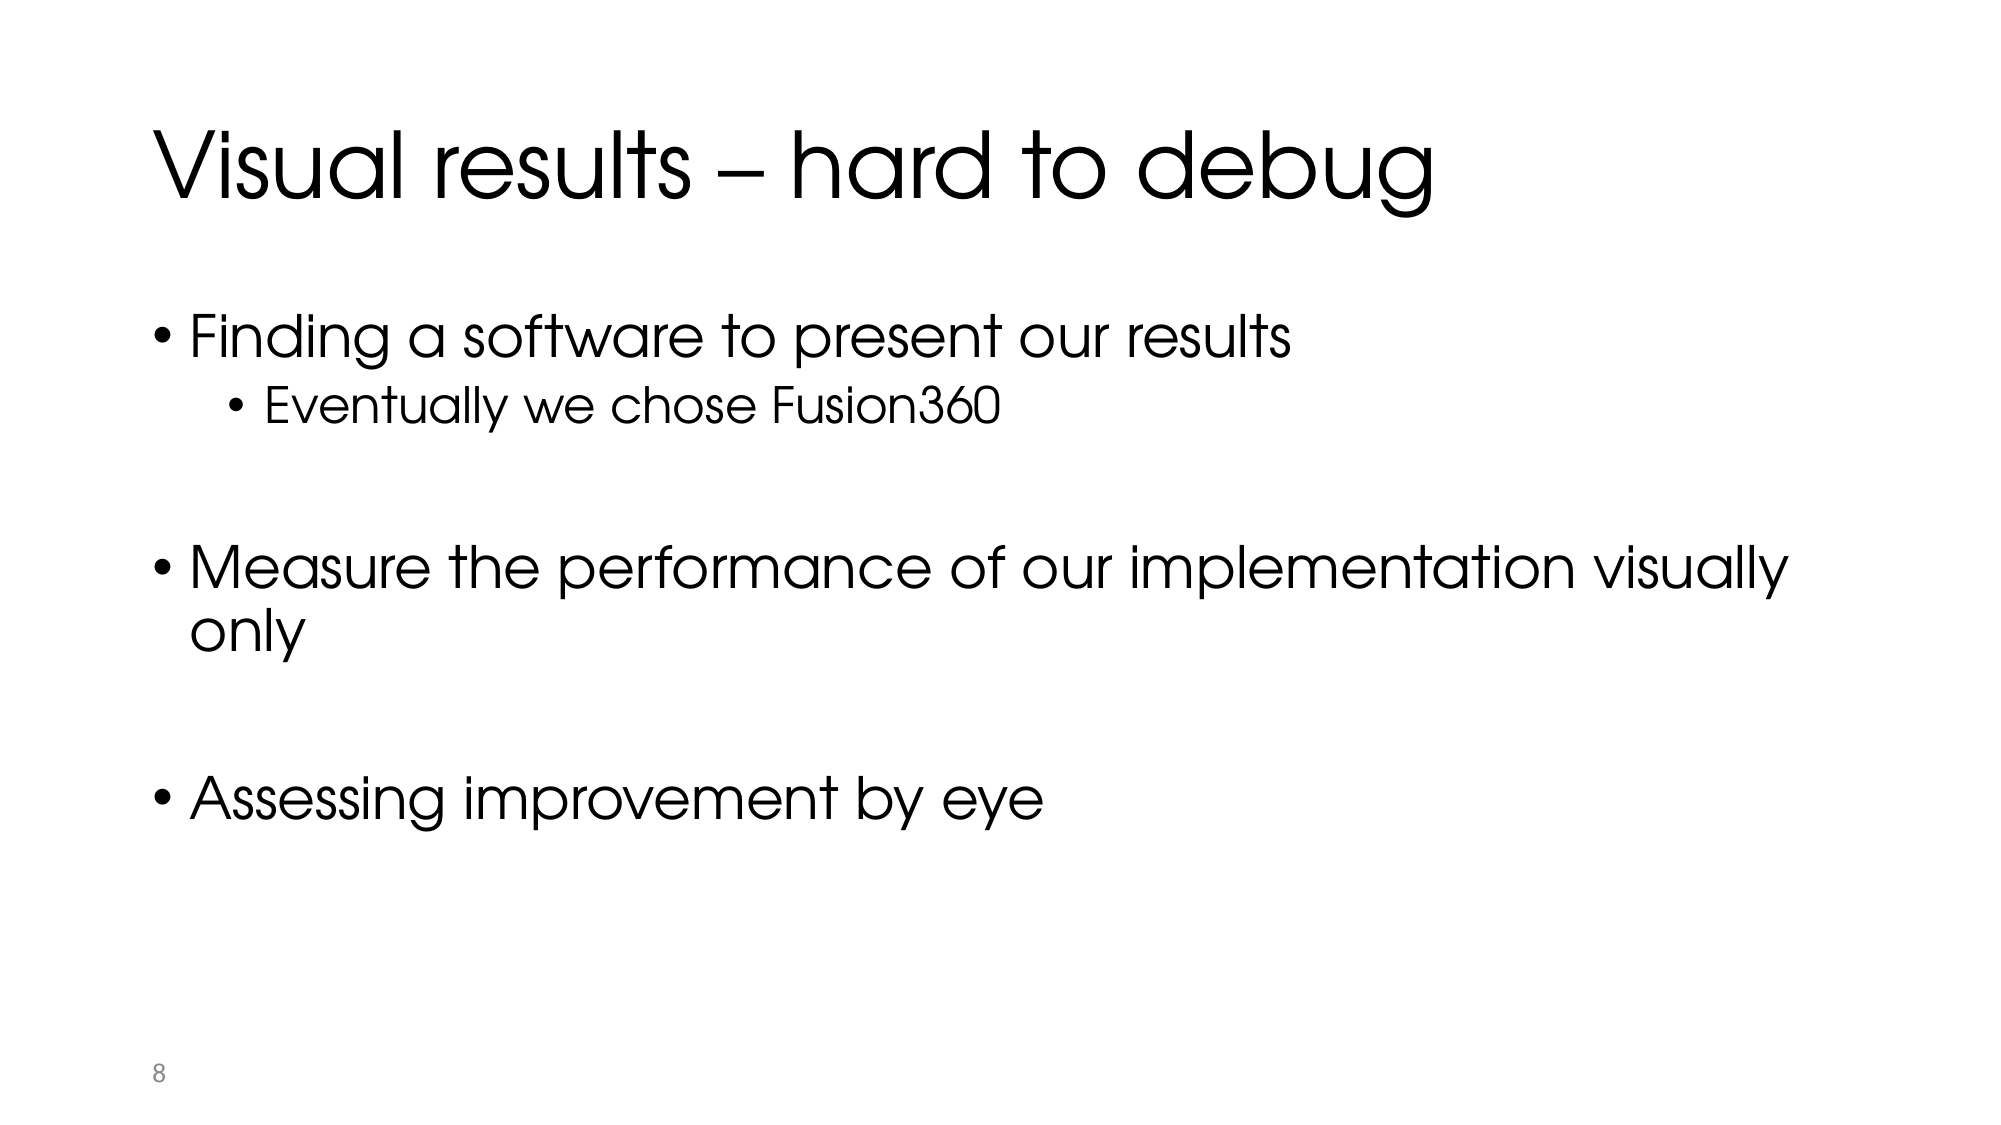

# Visual results – hard to debug
Finding a software to present our results
Eventually we chose Fusion360

Measure the performance of our implementation visually only

Assessing improvement by eye
8